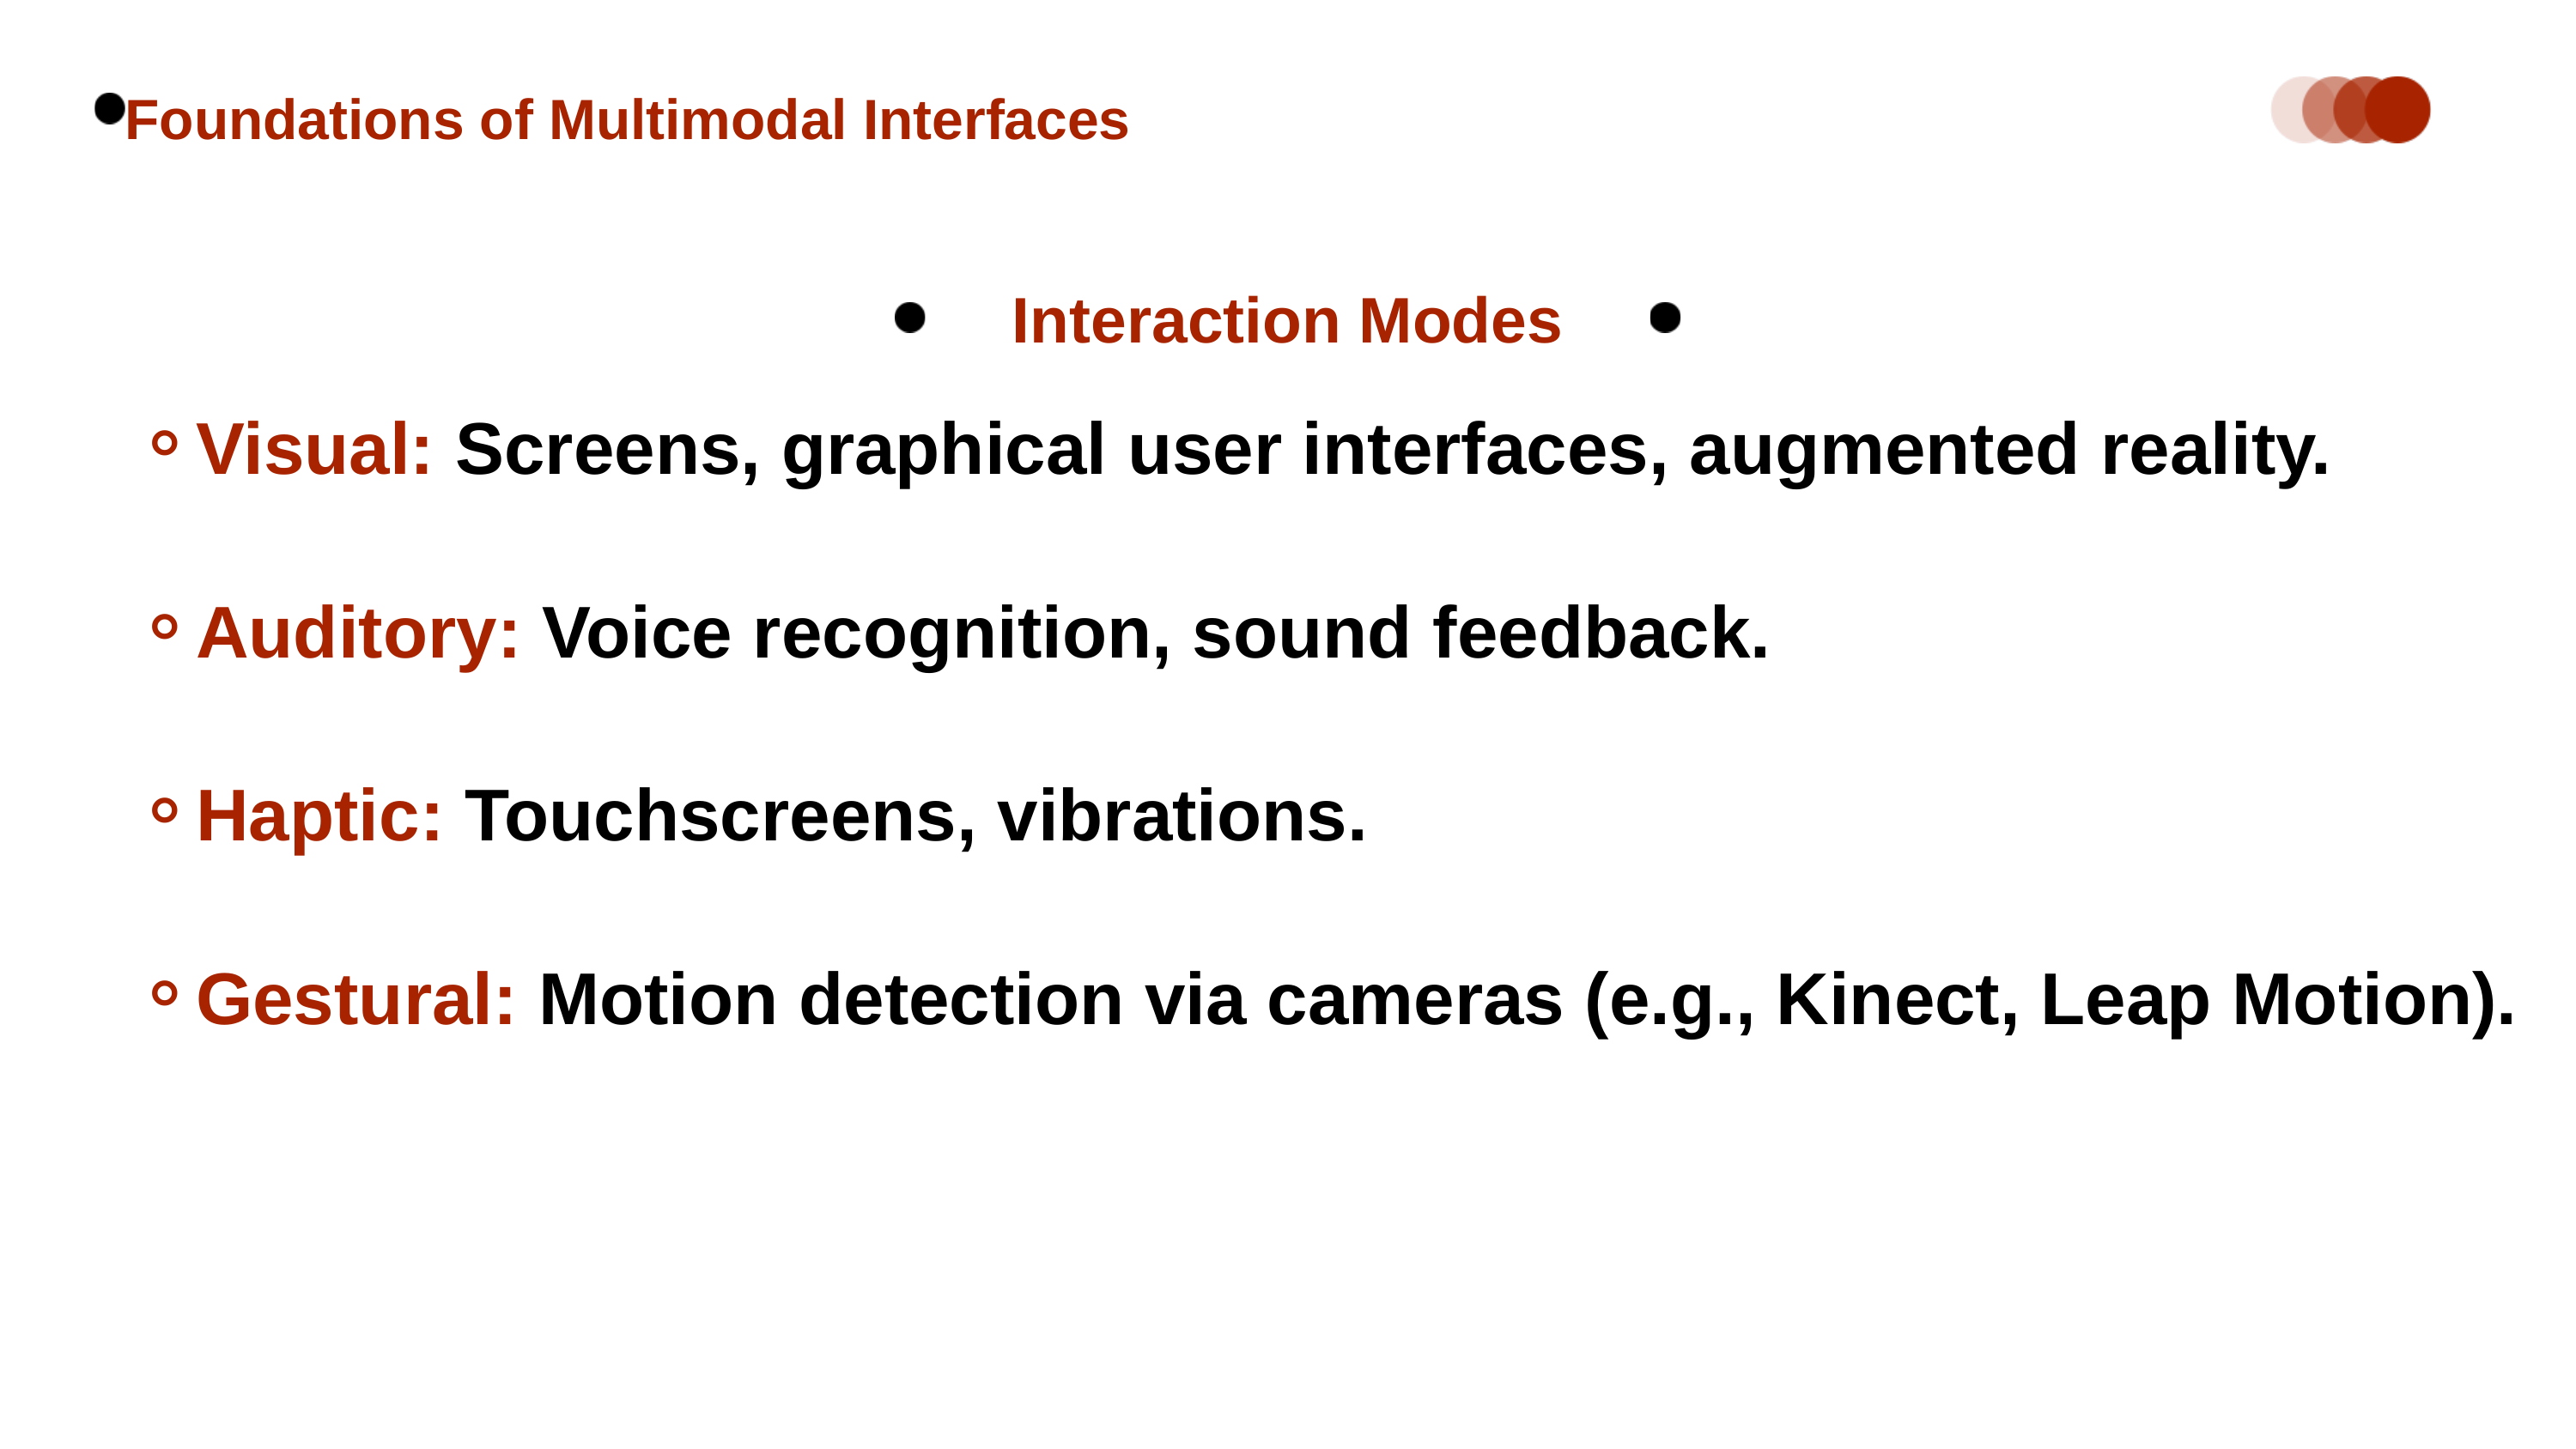

Foundations of Multimodal Interfaces

Interaction Modes

Visual: Screens, graphical user interfaces, augmented reality.
Auditory: Voice recognition, sound feedback.
Haptic: Touchscreens, vibrations.
Gestural: Motion detection via cameras (e.g., Kinect, Leap Motion).